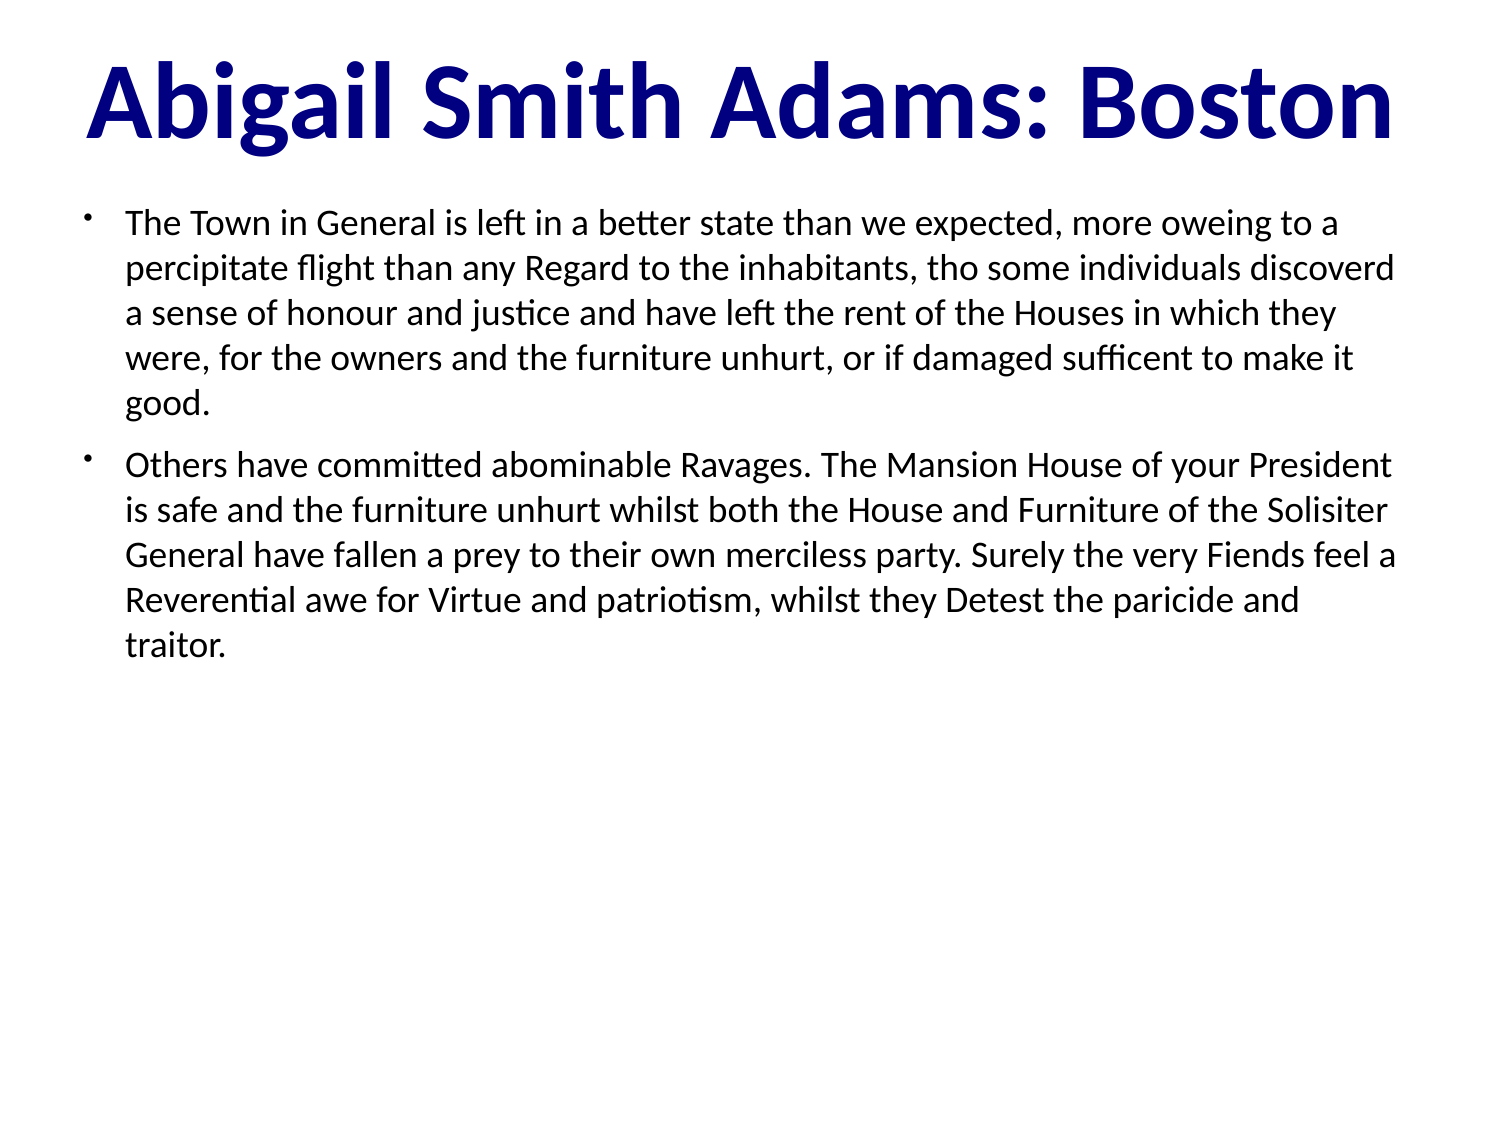

Abigail Smith Adams: Boston
The Town in General is left in a better state than we expected, more oweing to a percipitate flight than any Regard to the inhabitants, tho some individuals discoverd a sense of honour and justice and have left the rent of the Houses in which they were, for the owners and the furniture unhurt, or if damaged sufficent to make it good.
Others have committed abominable Ravages. The Mansion House of your President is safe and the furniture unhurt whilst both the House and Furniture of the Solisiter General have fallen a prey to their own merciless party. Surely the very Fiends feel a Reverential awe for Virtue and patriotism, whilst they Detest the paricide and traitor.